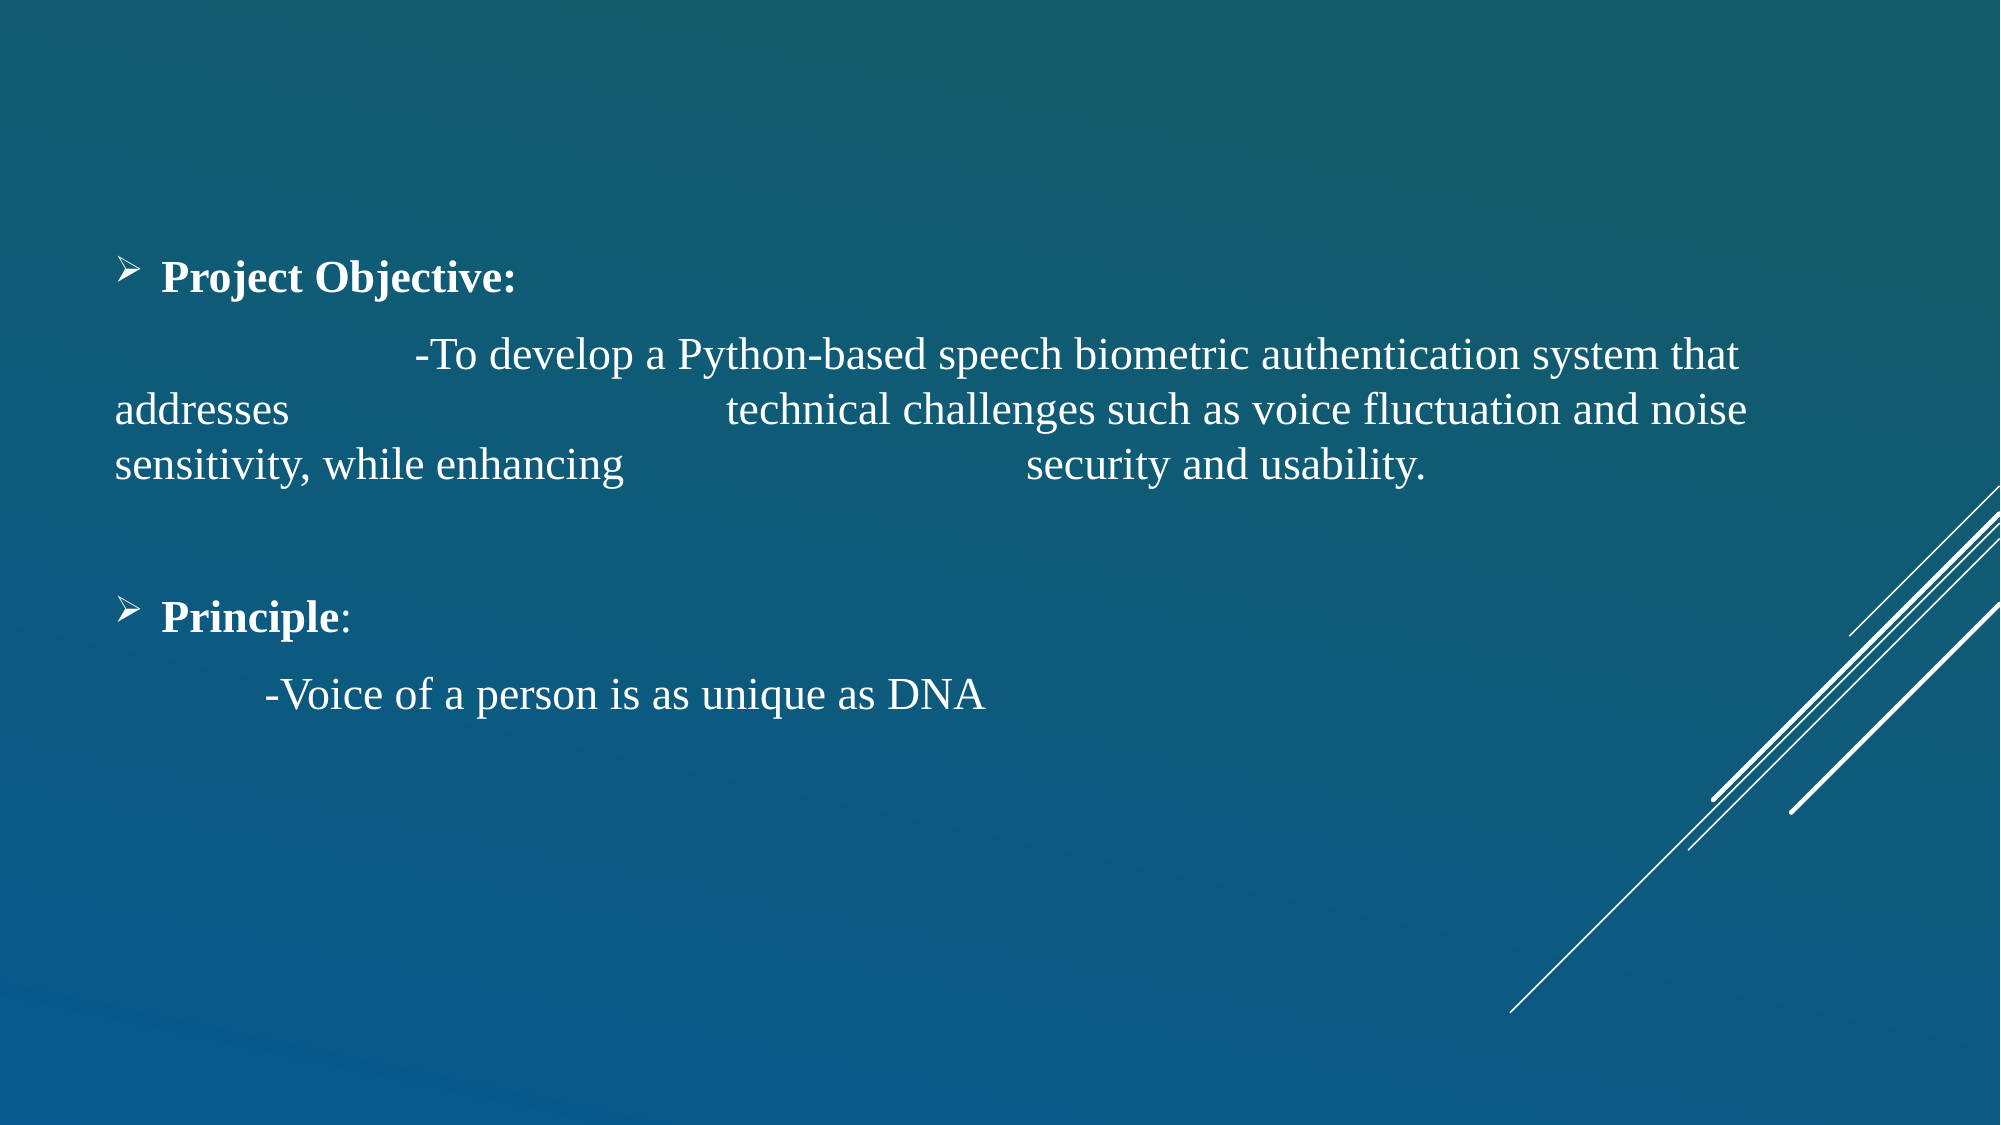

Project Objective:
		-To develop a Python-based speech biometric authentication system that addresses 			 technical challenges such as voice fluctuation and noise sensitivity, while enhancing 			 security and usability.

Principle:
-Voice of a person is as unique as DNA